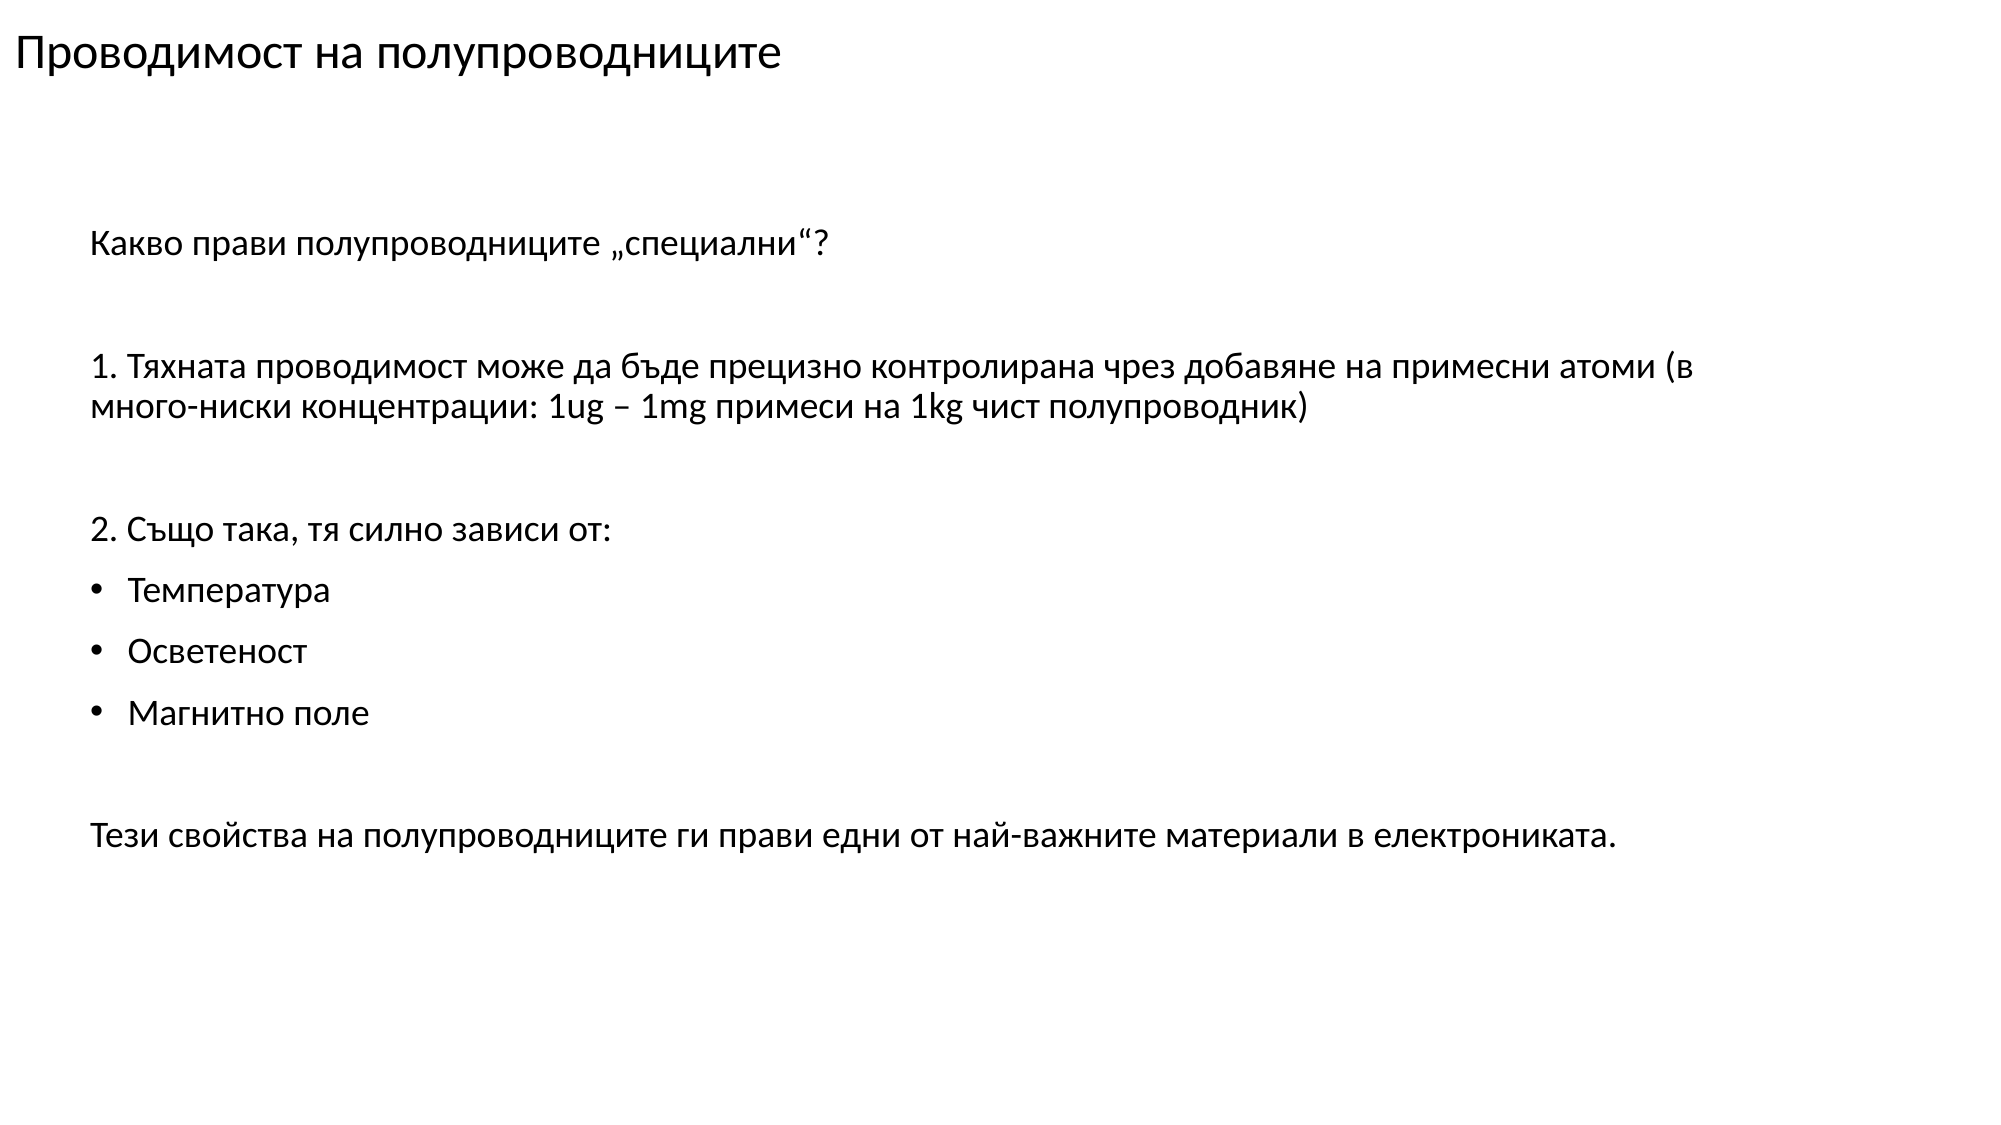

# Проводимост на полупроводниците
Какво прави полупроводниците „специални“?

1. Тяхната проводимост може да бъде прецизно контролирана чрез добавяне на примесни атоми (в много-ниски концентрации: 1ug – 1mg примеси на 1kg чист полупроводник)

2. Също така, тя силно зависи от:
Температура
Осветеност
Магнитно поле

Тези свойства на полупроводниците ги прави едни от най-важните материали в електрониката.